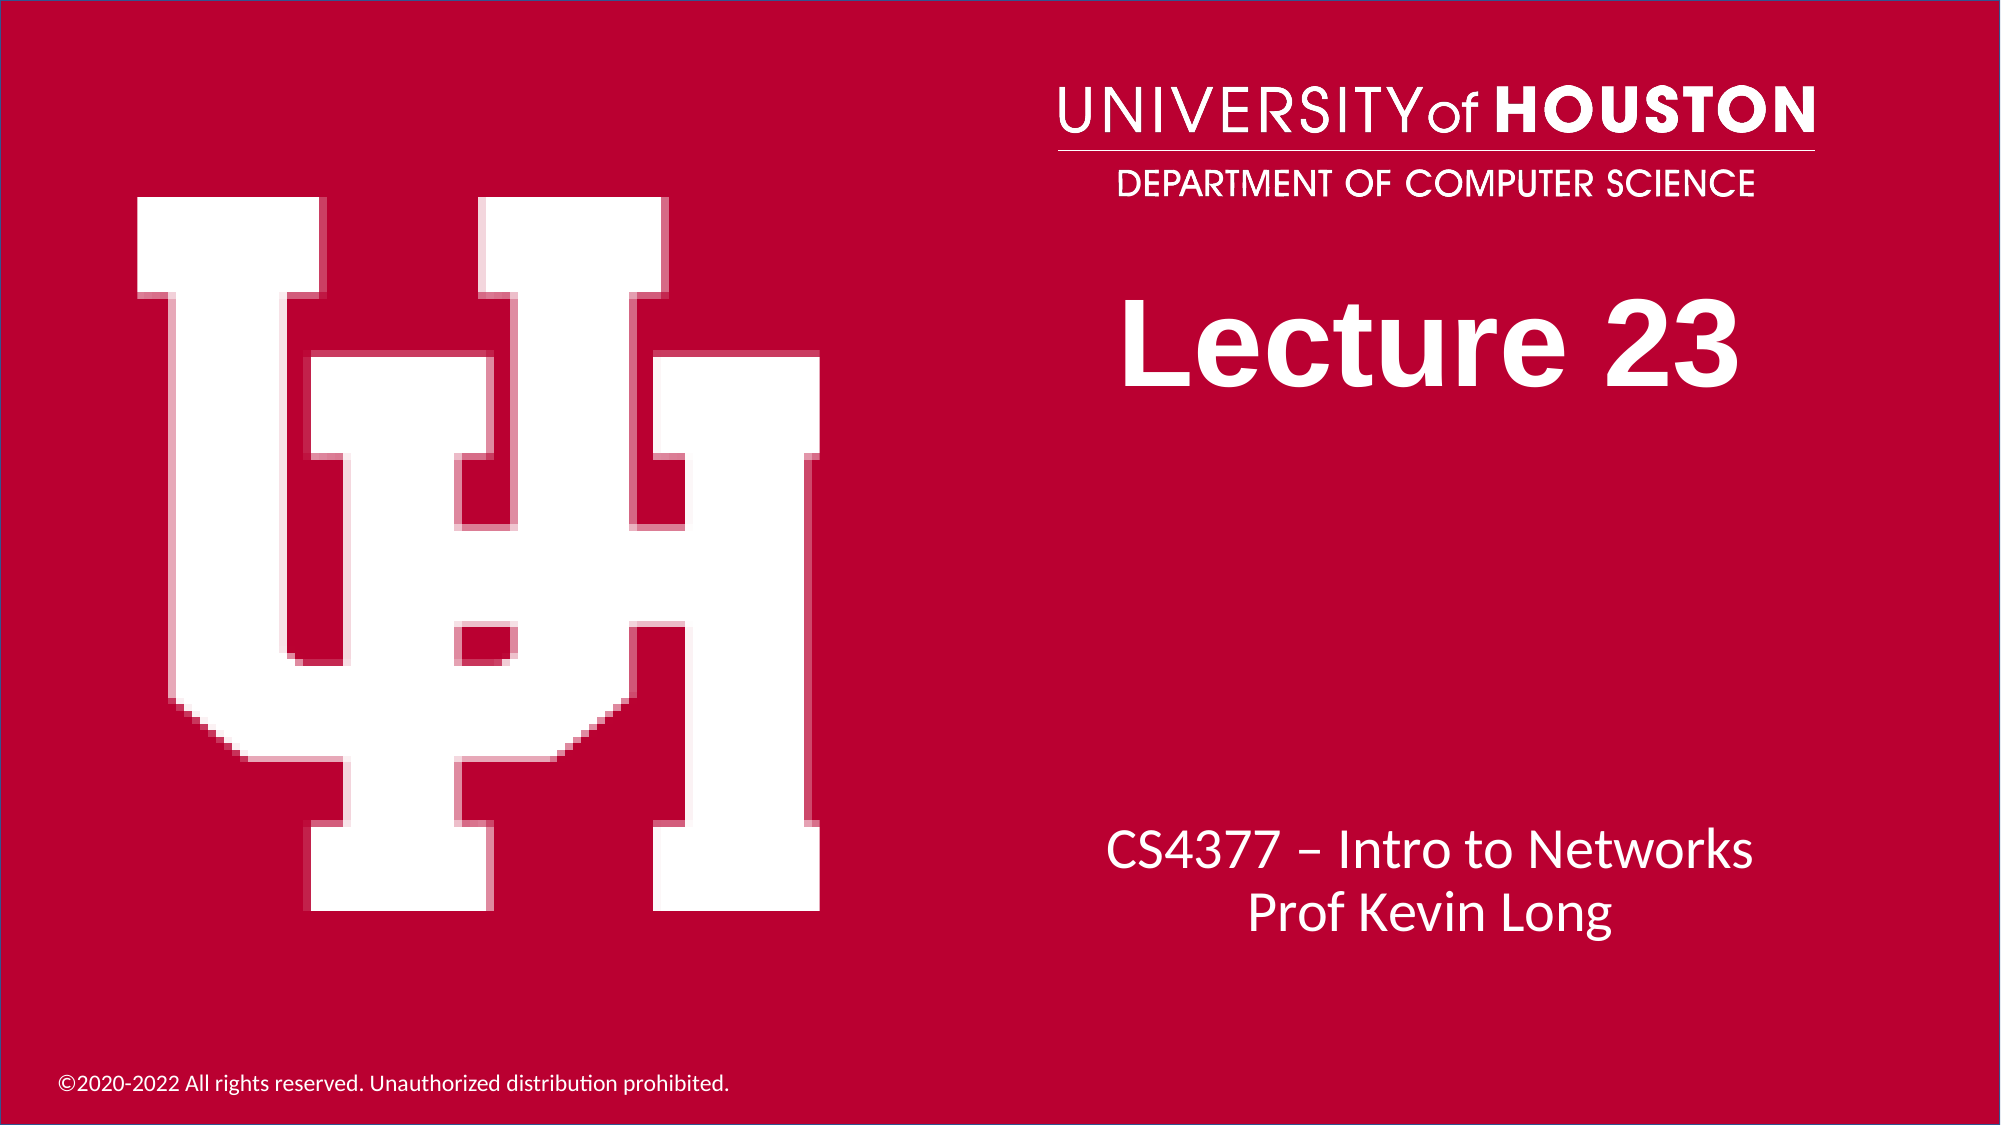

# Lecture 23
CS4377 – Intro to Networks
Prof Kevin Long